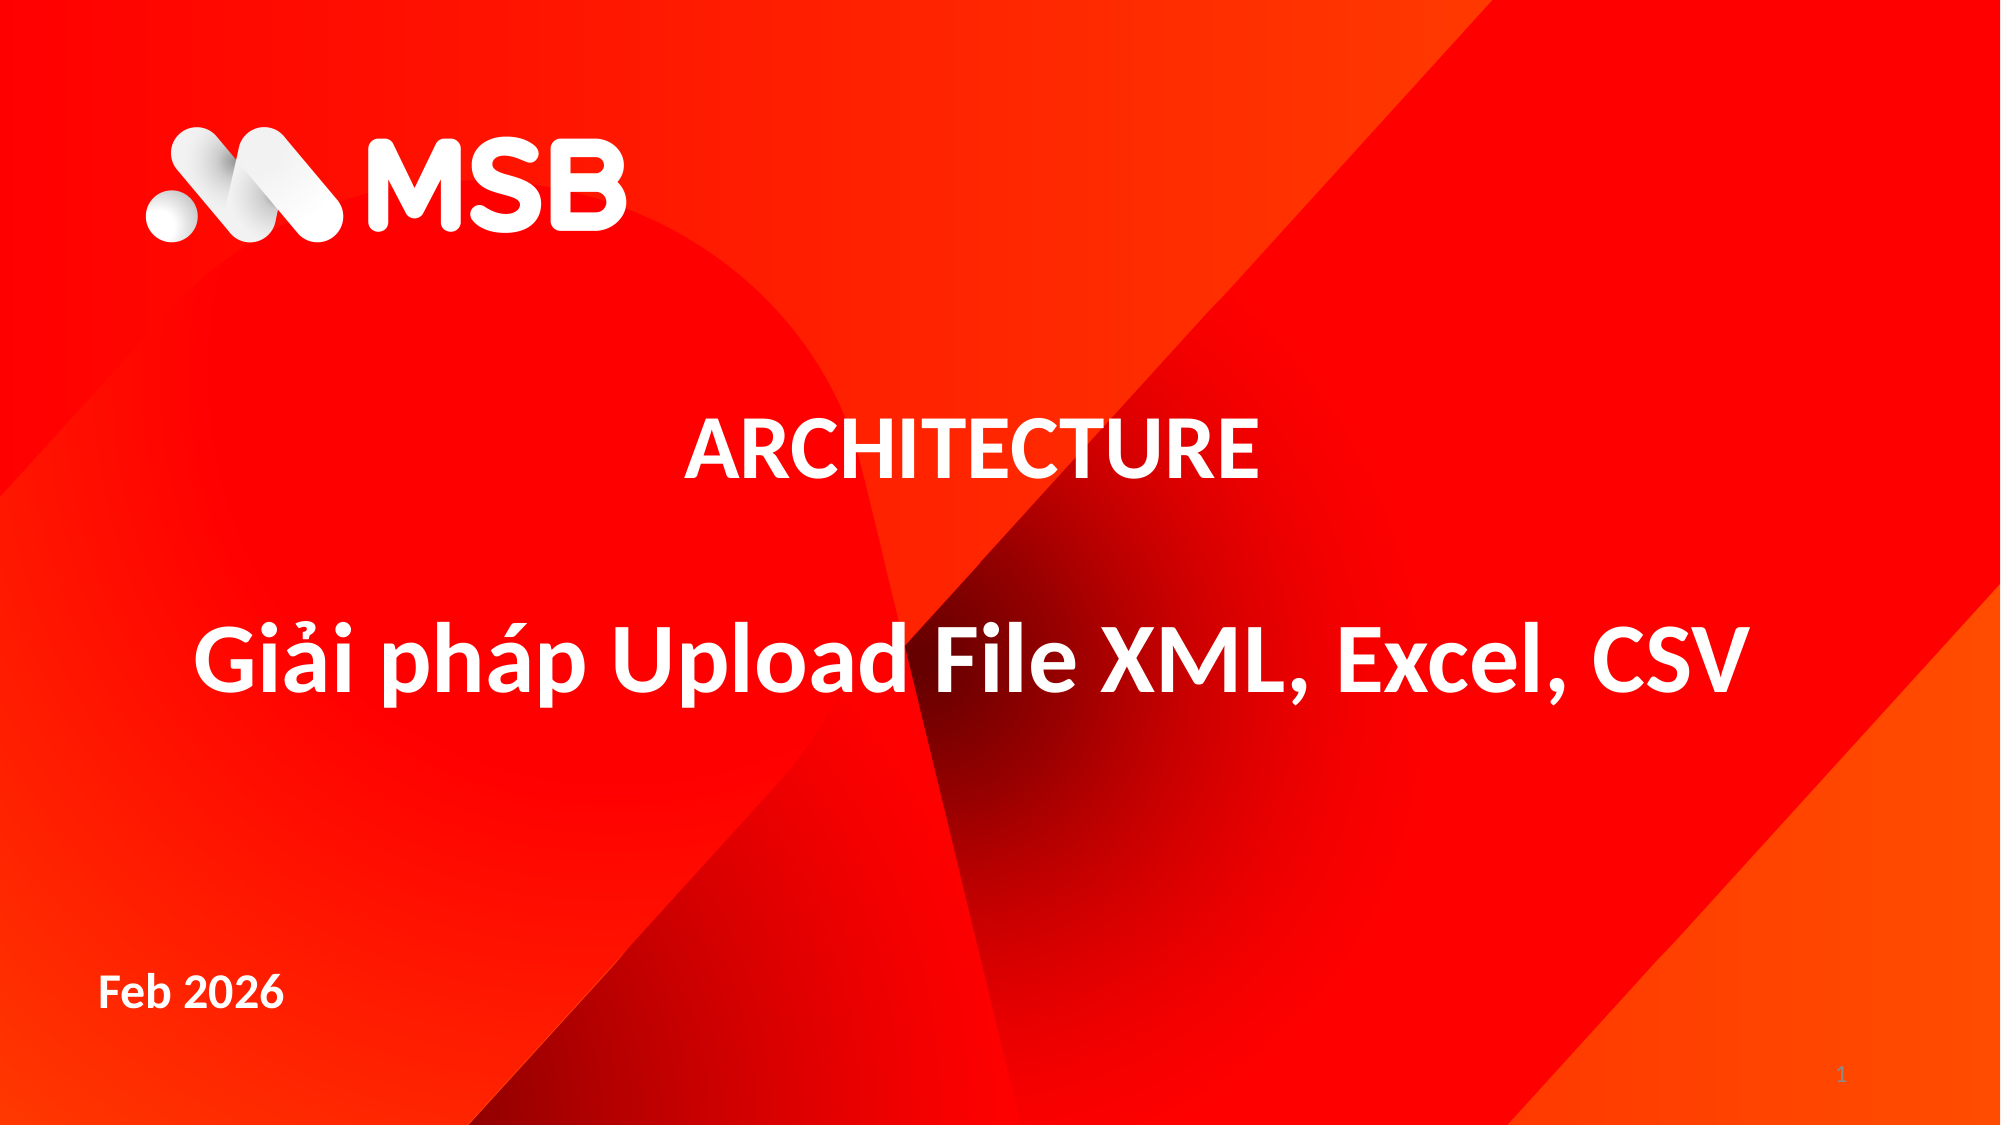

ARCHITECTURE
Giải pháp Upload File XML, Excel, CSV
Feb 2026

1